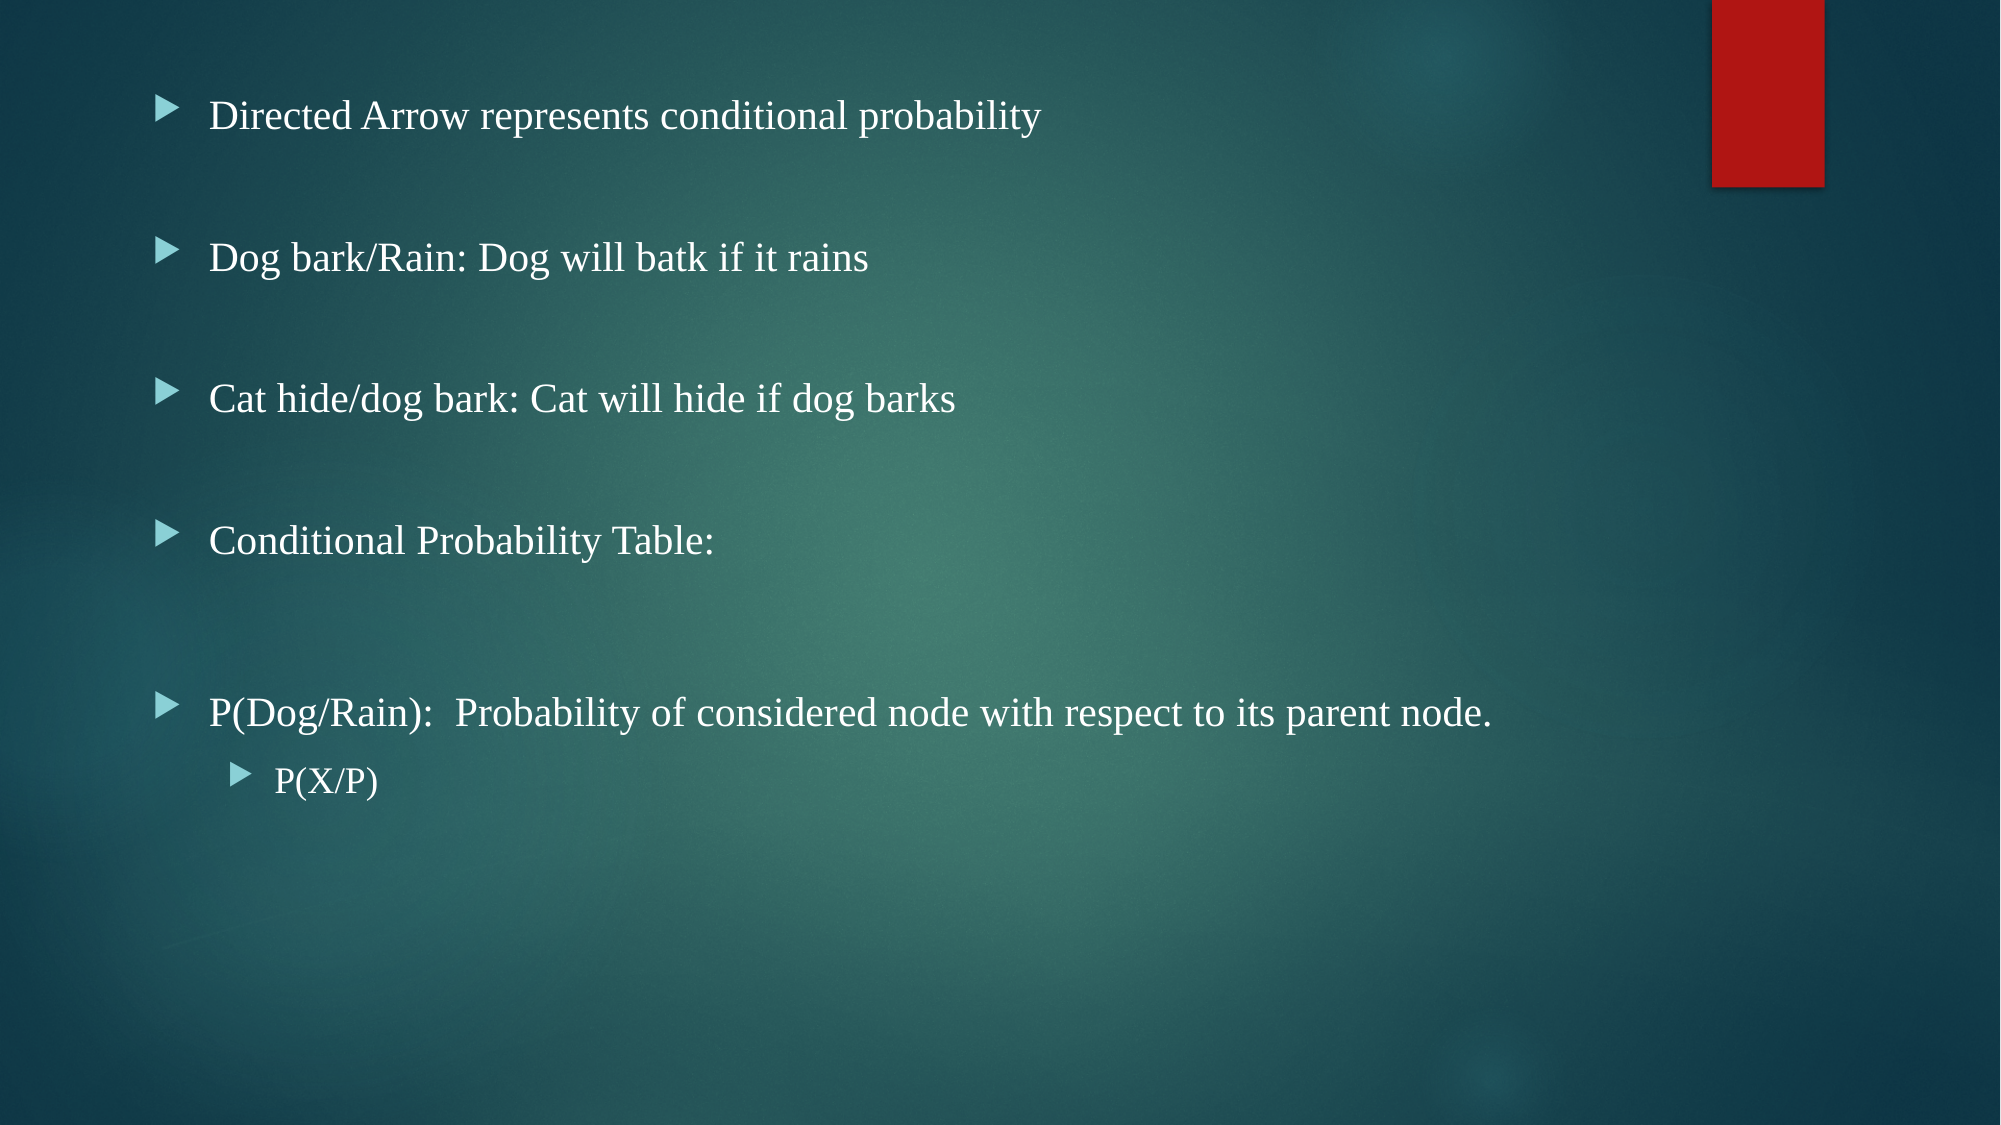

Directed Arrow represents conditional probability

Dog bark/Rain: Dog will batk if it rains

Cat hide/dog bark: Cat will hide if dog barks

Conditional Probability Table:

P(Dog/Rain):  Probability of considered node with respect to its parent node.
P(X/P)